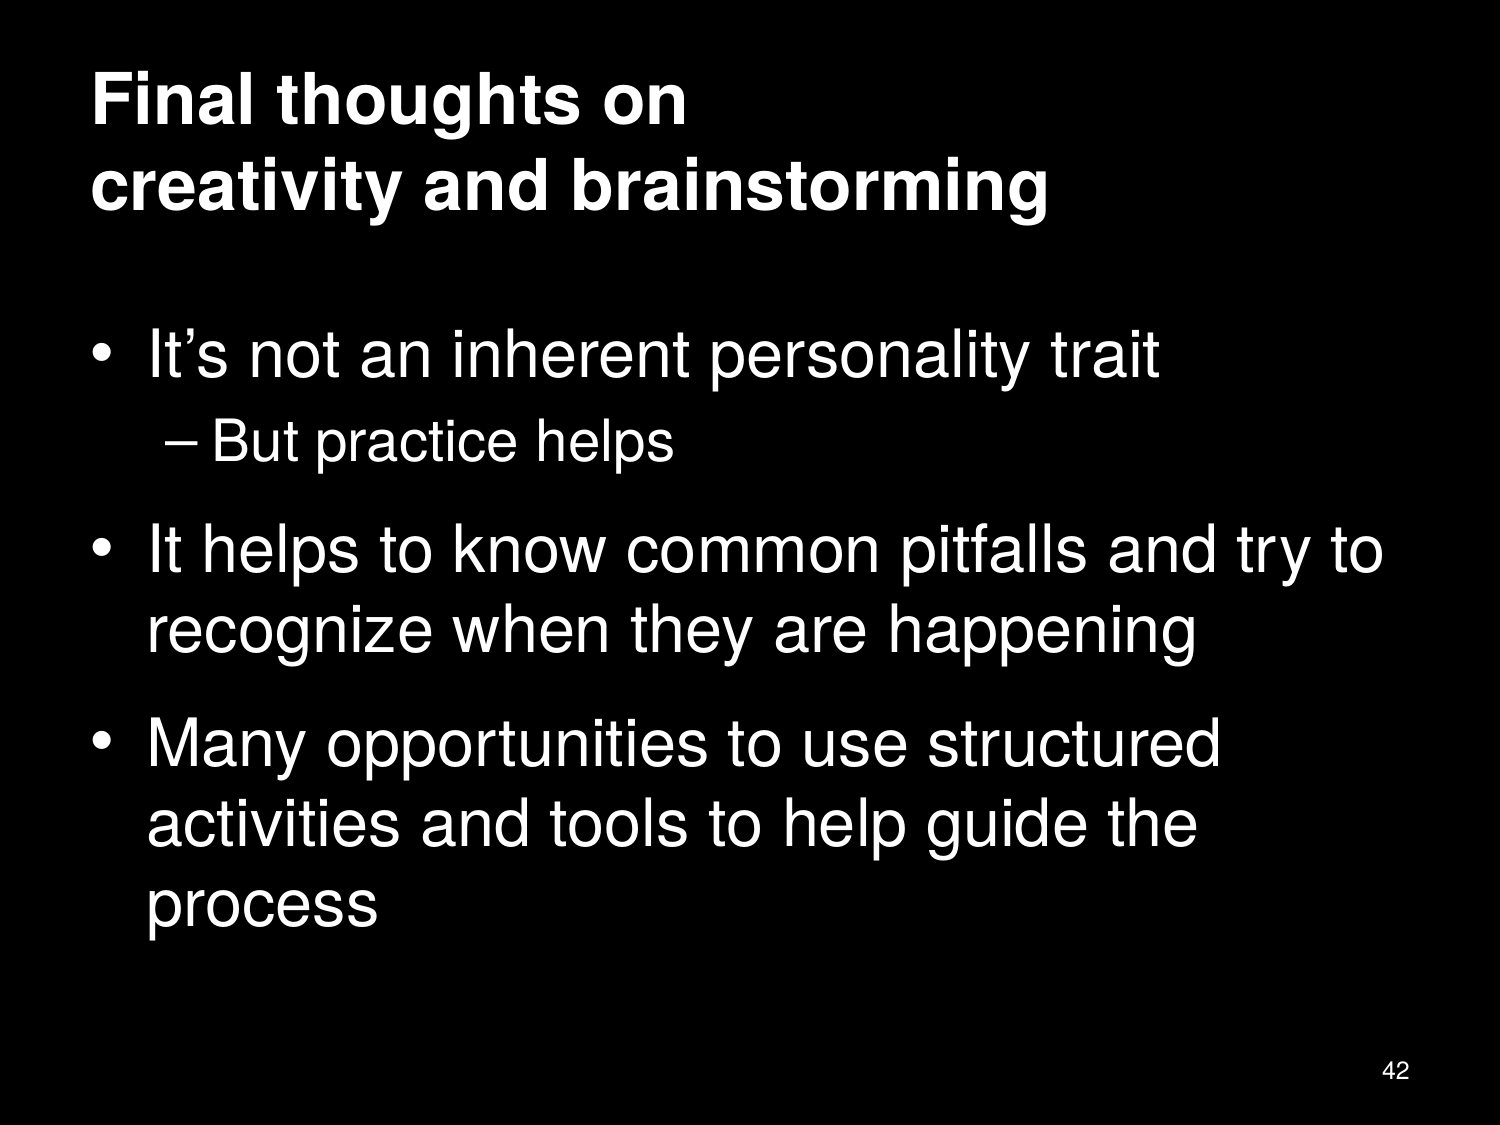

# Final thoughts on creativity and brainstorming
It’s not an inherent personality trait
But practice helps
It helps to know common pitfalls and try to recognize when they are happening
Many opportunities to use structured activities and tools to help guide the process
42